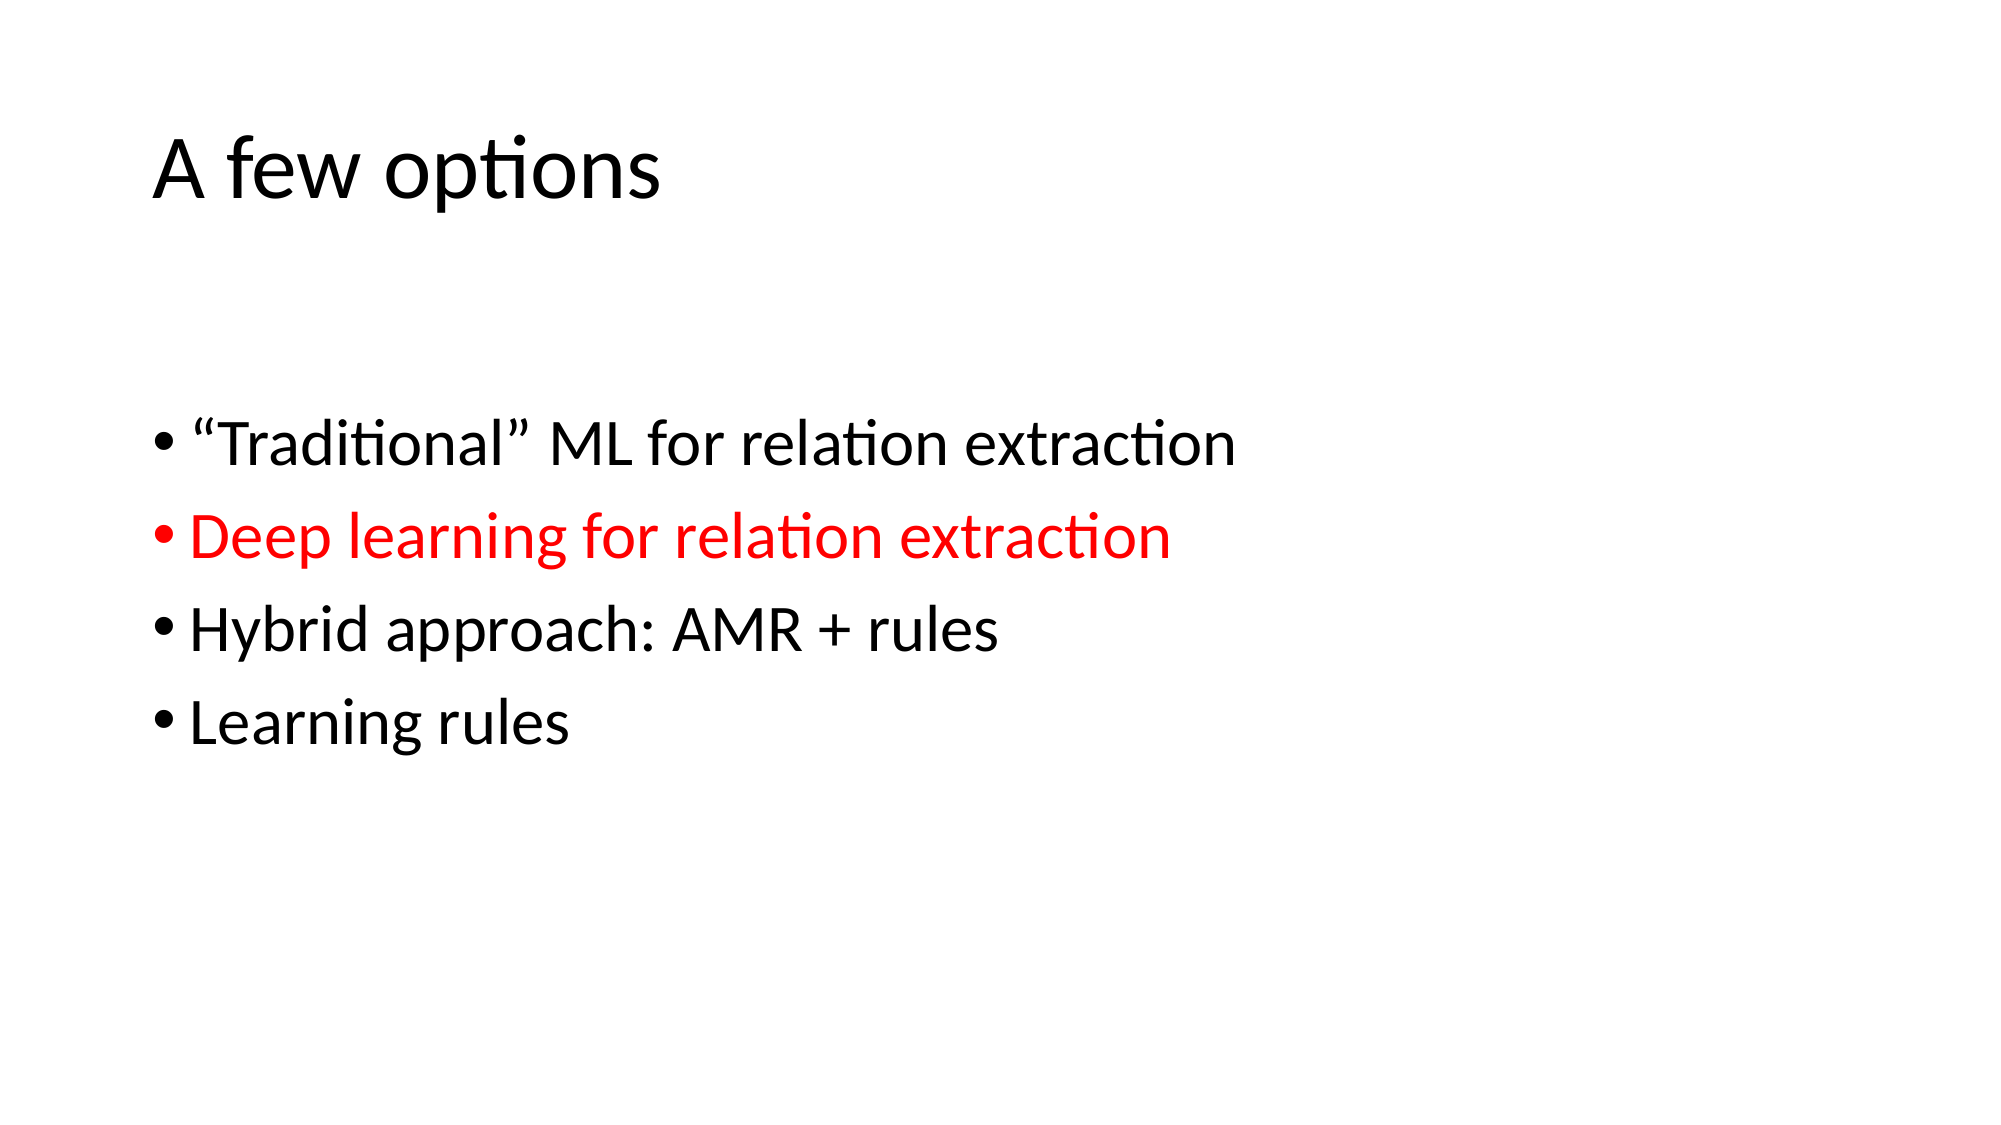

# A few options

“Traditional” ML for relation extraction
Deep learning for relation extraction
Hybrid approach: AMR + rules
Learning rules